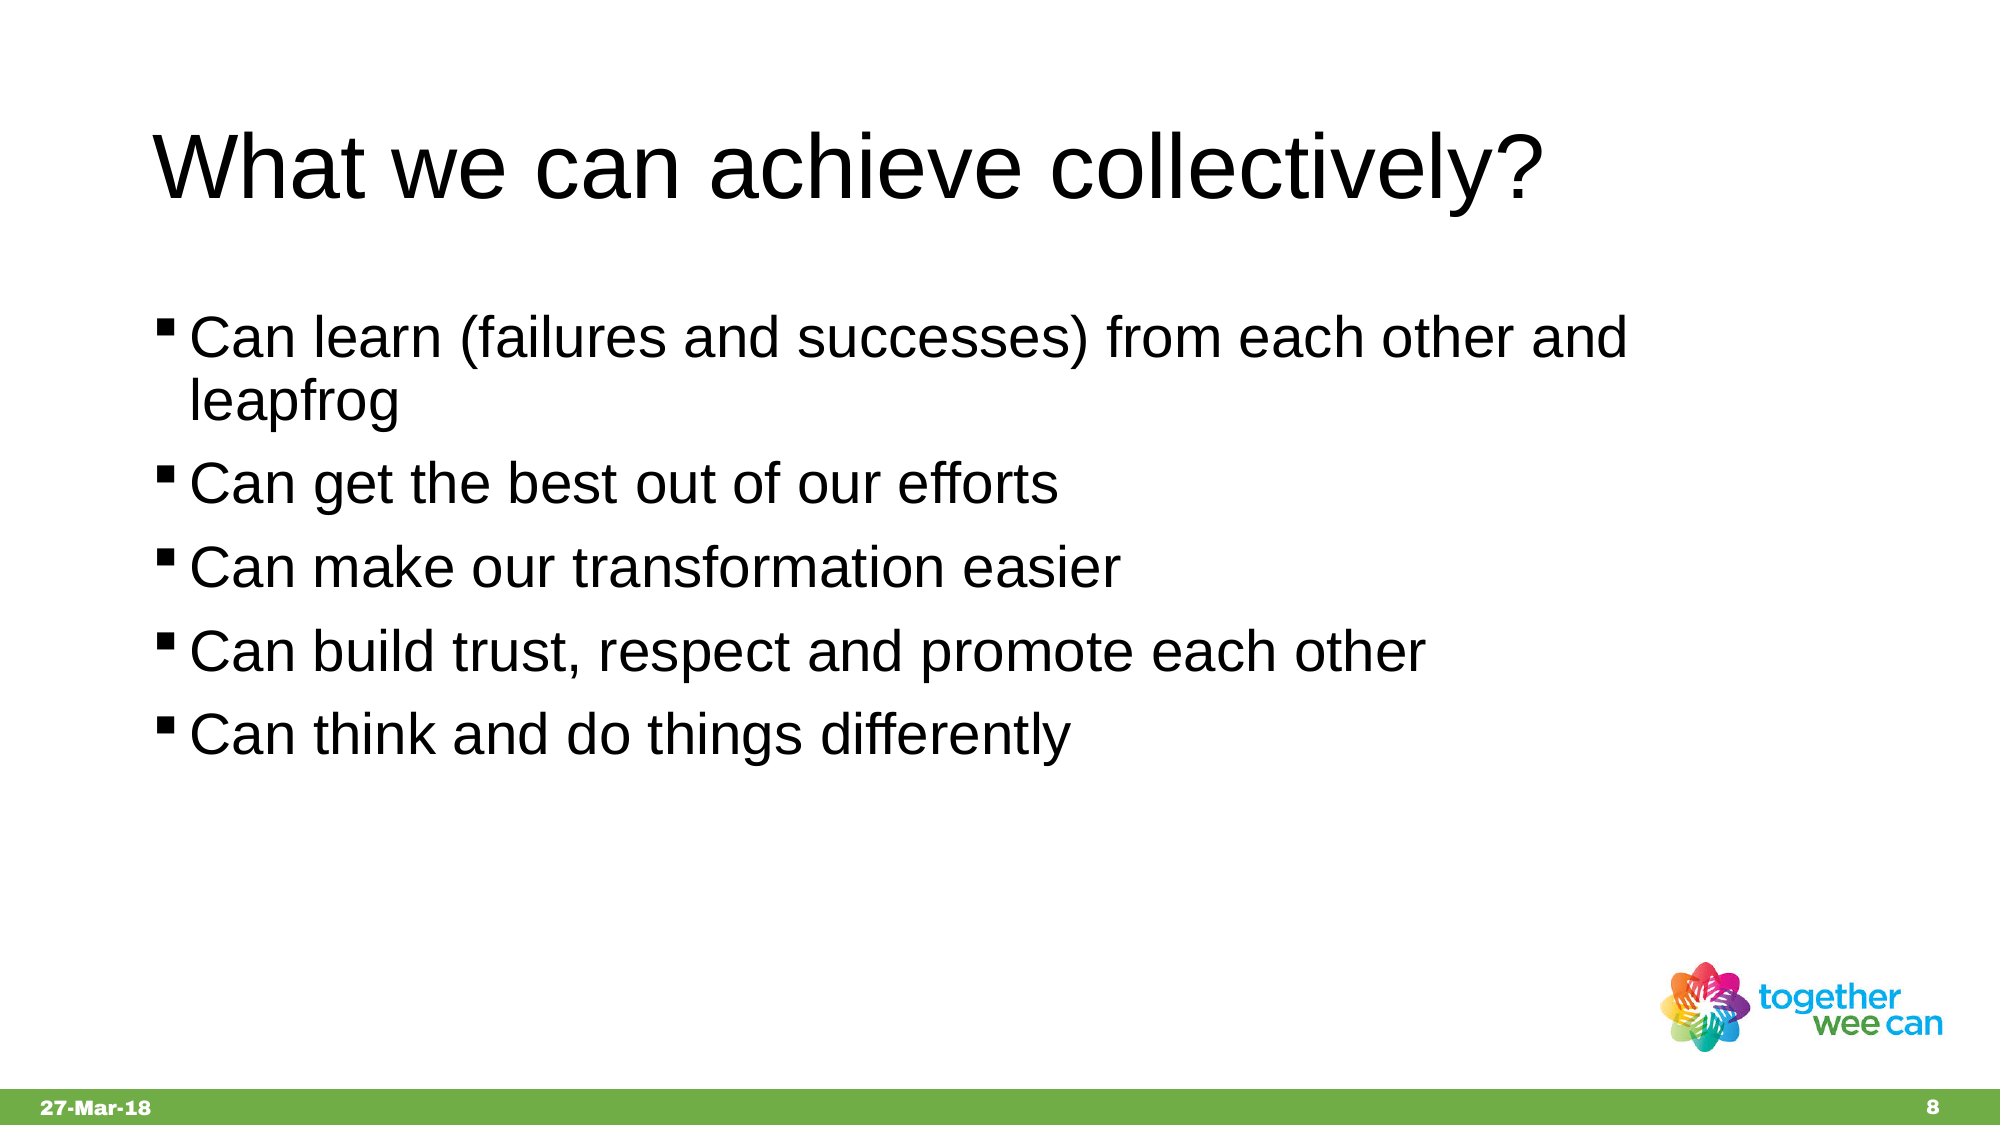

# What we can achieve collectively?
Can learn (failures and successes) from each other and leapfrog
Can get the best out of our efforts
Can make our transformation easier
Can build trust, respect and promote each other
Can think and do things differently
8
27-Mar-18